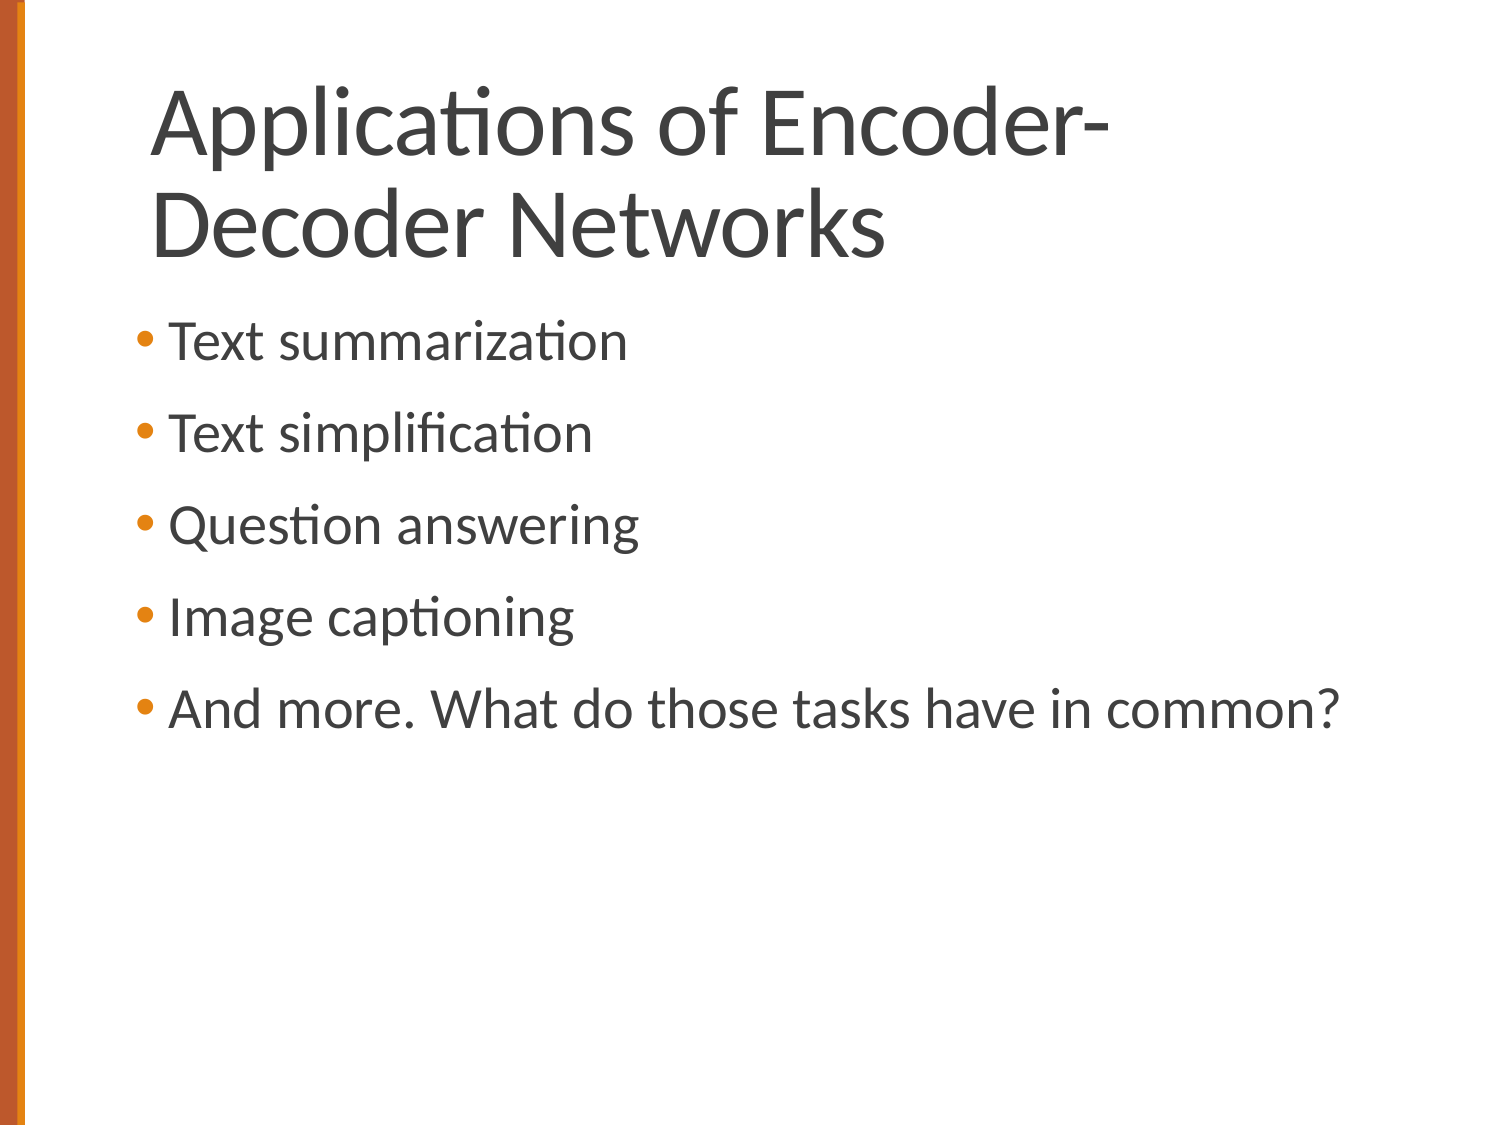

# Applications of Encoder-Decoder Networks
 Text summarization
 Text simplification
 Question answering
 Image captioning
 And more. What do those tasks have in common?